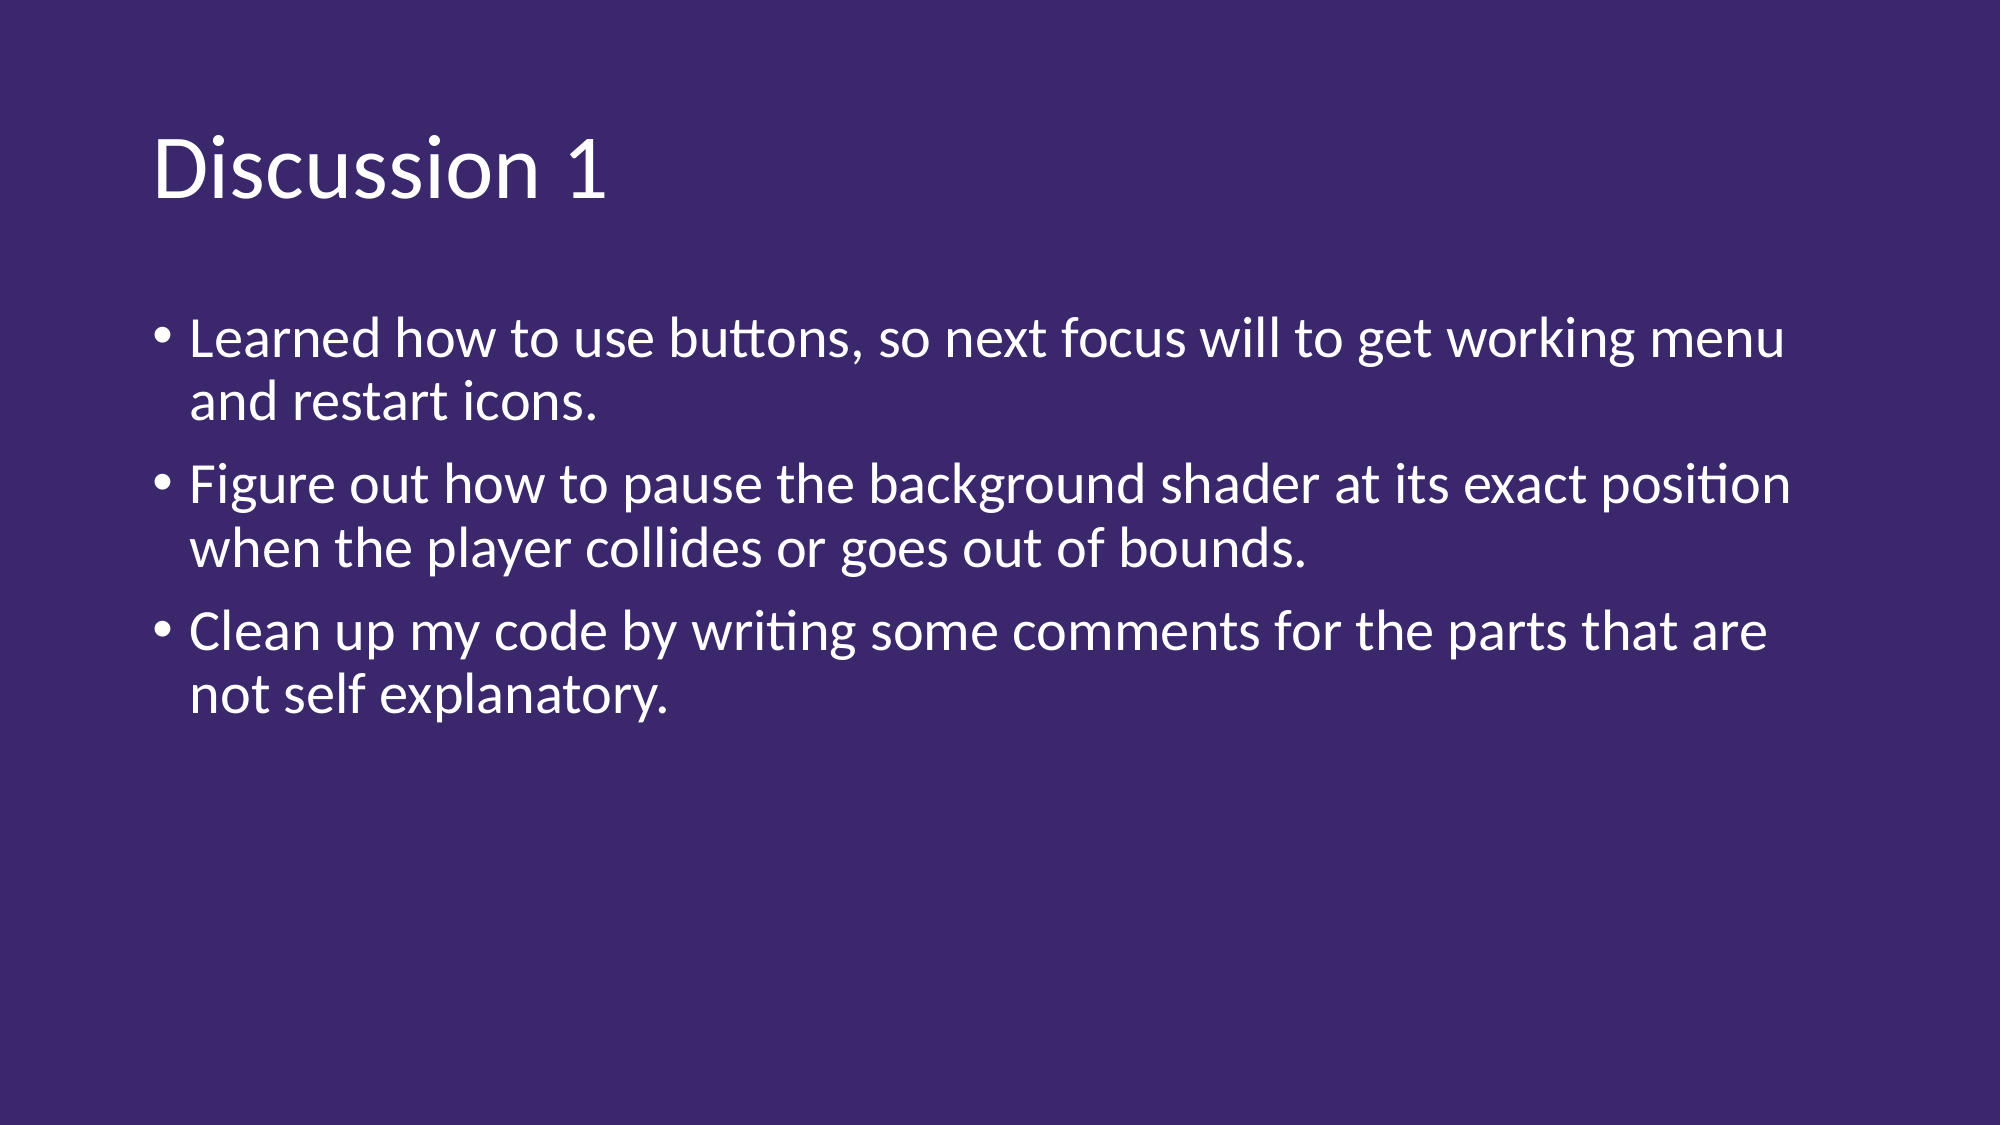

# Discussion 1
Learned how to use buttons, so next focus will to get working menu and restart icons.
Figure out how to pause the background shader at its exact position when the player collides or goes out of bounds.
Clean up my code by writing some comments for the parts that are not self explanatory.